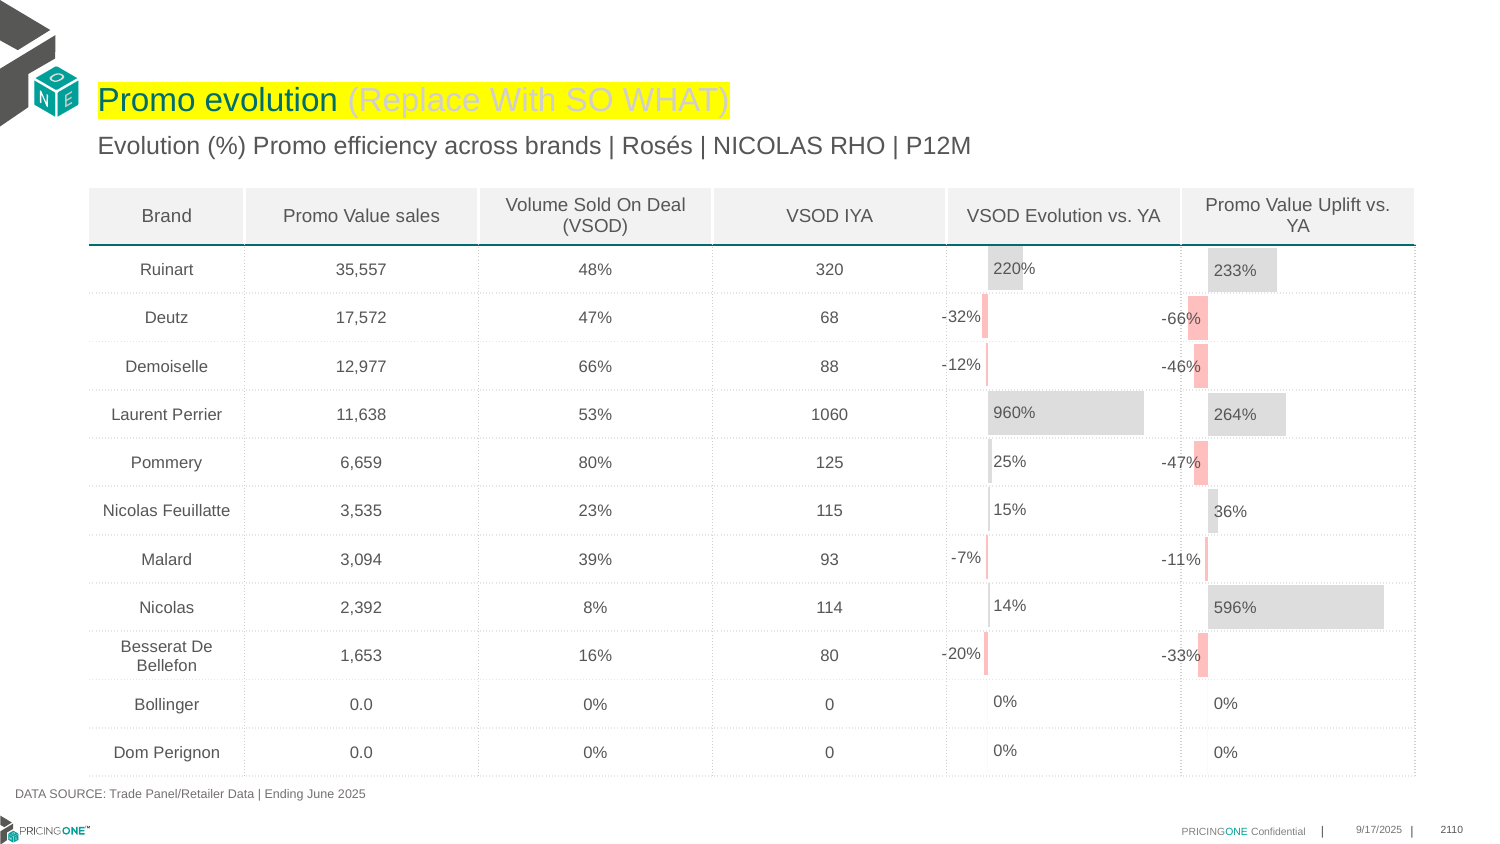

# Promo evolution (Replace With SO WHAT)
Evolution (%) Promo efficiency across brands | Rosés | NICOLAS RHO | P12M
| Brand | Promo Value sales | Volume Sold On Deal (VSOD) | VSOD IYA | VSOD Evolution vs. YA | Promo Value Uplift vs. YA |
| --- | --- | --- | --- | --- | --- |
| Ruinart | 35,557 | 48% | 320 |  |  |
| Deutz | 17,572 | 47% | 68 |  |  |
| Demoiselle | 12,977 | 66% | 88 |  |  |
| Laurent Perrier | 11,638 | 53% | 1060 |  |  |
| Pommery | 6,659 | 80% | 125 |  |  |
| Nicolas Feuillatte | 3,535 | 23% | 115 |  |  |
| Malard | 3,094 | 39% | 93 |  |  |
| Nicolas | 2,392 | 8% | 114 |  |  |
| Besserat De Bellefon | 1,653 | 16% | 80 |  |  |
| Bollinger | 0.0 | 0% | 0 |  |  |
| Dom Perignon | 0.0 | 0% | 0 |  |  |

### Chart

| Category | VSOD Evaluation vs YA |
|---|---|
| Ruinart | 2.2 |
| Deutz | -0.31899999999999995 |
| Demoiselle | -0.12 |
| Laurent Perrier | 9.6 |
| Pommery | 0.25 |
| Nicolas Feuillatte | 0.1499999999999999 |
| Malard | -0.07099999999999995 |
| Nicolas | 0.14300000000000002 |
| Besserat De Bellefon | -0.19999999999999996 |
| Bollinger | 0.0 |
| Dom Perignon | 0.0 |

### Chart

| Category | Promo Value Uplift vs YA |
|---|---|
| Ruinart | 2.3308939452964546 |
| Deutz | -0.6618472218657565 |
| Demoiselle | -0.4551244400634594 |
| Laurent Perrier | 2.644238683127572 |
| Pommery | -0.4720026954459189 |
| Nicolas Feuillatte | 0.357980227728524 |
| Malard | -0.11015047879616968 |
| Nicolas | 5.958342768292499 |
| Besserat De Bellefon | -0.3250586818846579 |
| Bollinger | 0.0 |
| Dom Perignon | 0.0 |
DATA SOURCE: Trade Panel/Retailer Data | Ending June 2025

9/17/2025
2110